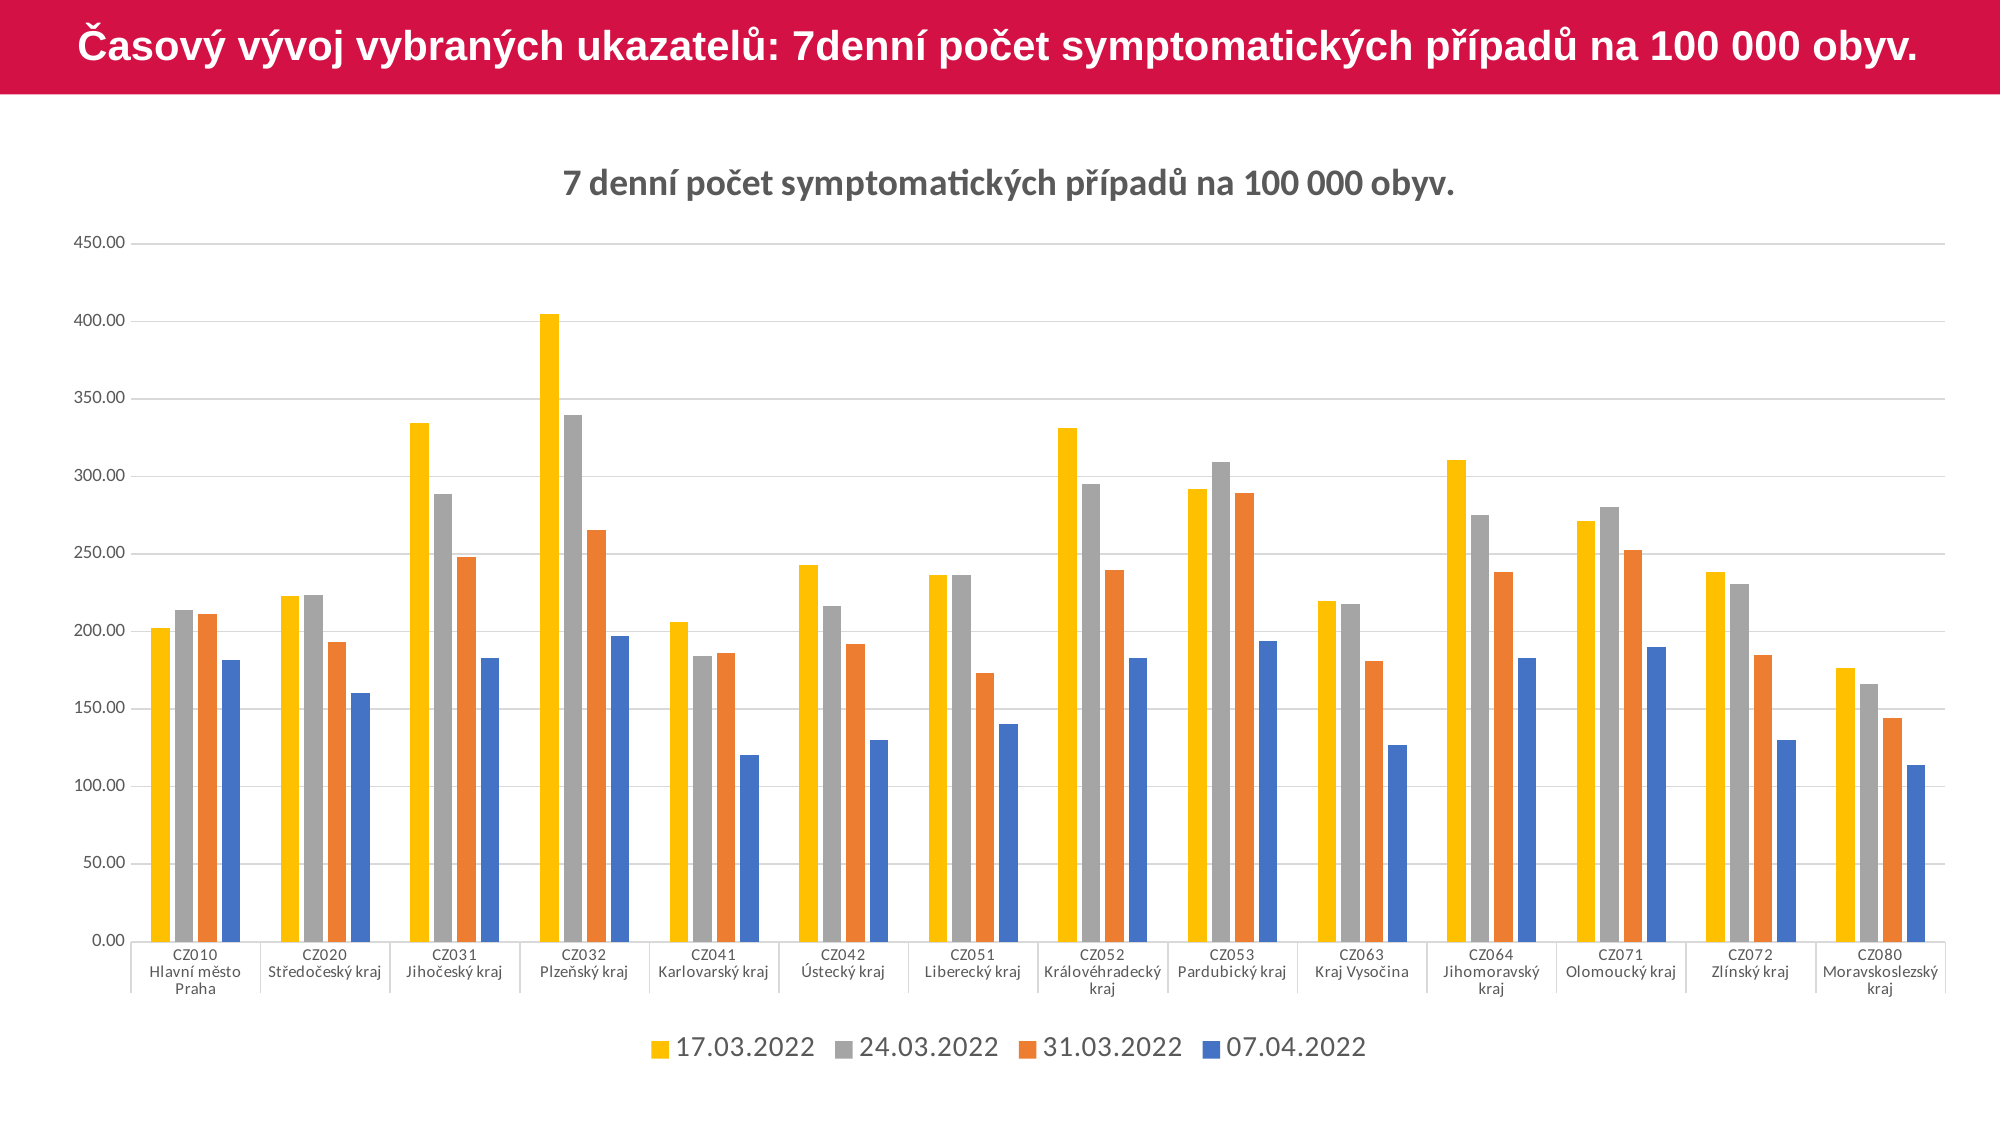

# Časový vývoj vybraných ukazatelů: 7denní počet symptomatických případů na 100 000 obyv.

### Chart: 7 denní počet symptomatických případů na 100 000 obyv.

| Category | 17.03.2022 | 24.03.2022 | 31.03.2022 | 07.04.2022 |
|---|---|---|---|---|
| CZ010 | 202.009761183565 | 213.619517573426 | 211.372467949582 | 181.711412914842 |
| CZ020 | 223.104913672919 | 223.891753701903 | 193.348054394966 | 160.086180442447 |
| CZ031 | 334.394632282445 | 288.555219399861 | 247.998993086794 | 183.046875849777 |
| CZ032 | 404.54046335195 | 339.570351295426 | 265.294624230806 | 197.279038171632 |
| CZ041 | 205.924769272205 | 184.445861218979 | 186.491471509762 | 120.350072107762 |
| CZ042 | 242.838468355112 | 216.278010878771 | 191.92072499033 | 130.354318950702 |
| CZ051 | 236.397002323289 | 236.171001365045 | 173.56873593144 | 140.120594111319 |
| CZ052 | 331.515986659477 | 294.842257576665 | 240.013217066718 | 182.642432956973 |
| CZ053 | 291.858561439478 | 309.454228315253 | 289.180959958382 | 193.74359288217 |
| CZ063 | 219.513728942796 | 217.941562576151 | 180.995652959996 | 127.148954902407 |
| CZ064 | 310.709956355039 | 274.903854761082 | 238.177502892513 | 183.046145531724 |
| CZ071 | 271.0452609108 | 280.561185811121 | 252.806404851852 | 190.001300509736 |
| CZ072 | 238.571741315143 | 230.814712153885 | 184.962050889558 | 129.973333057527 |
| CZ080 | 176.218987721677 | 166.242746266454 | 143.942912425366 | 113.76268617427 |